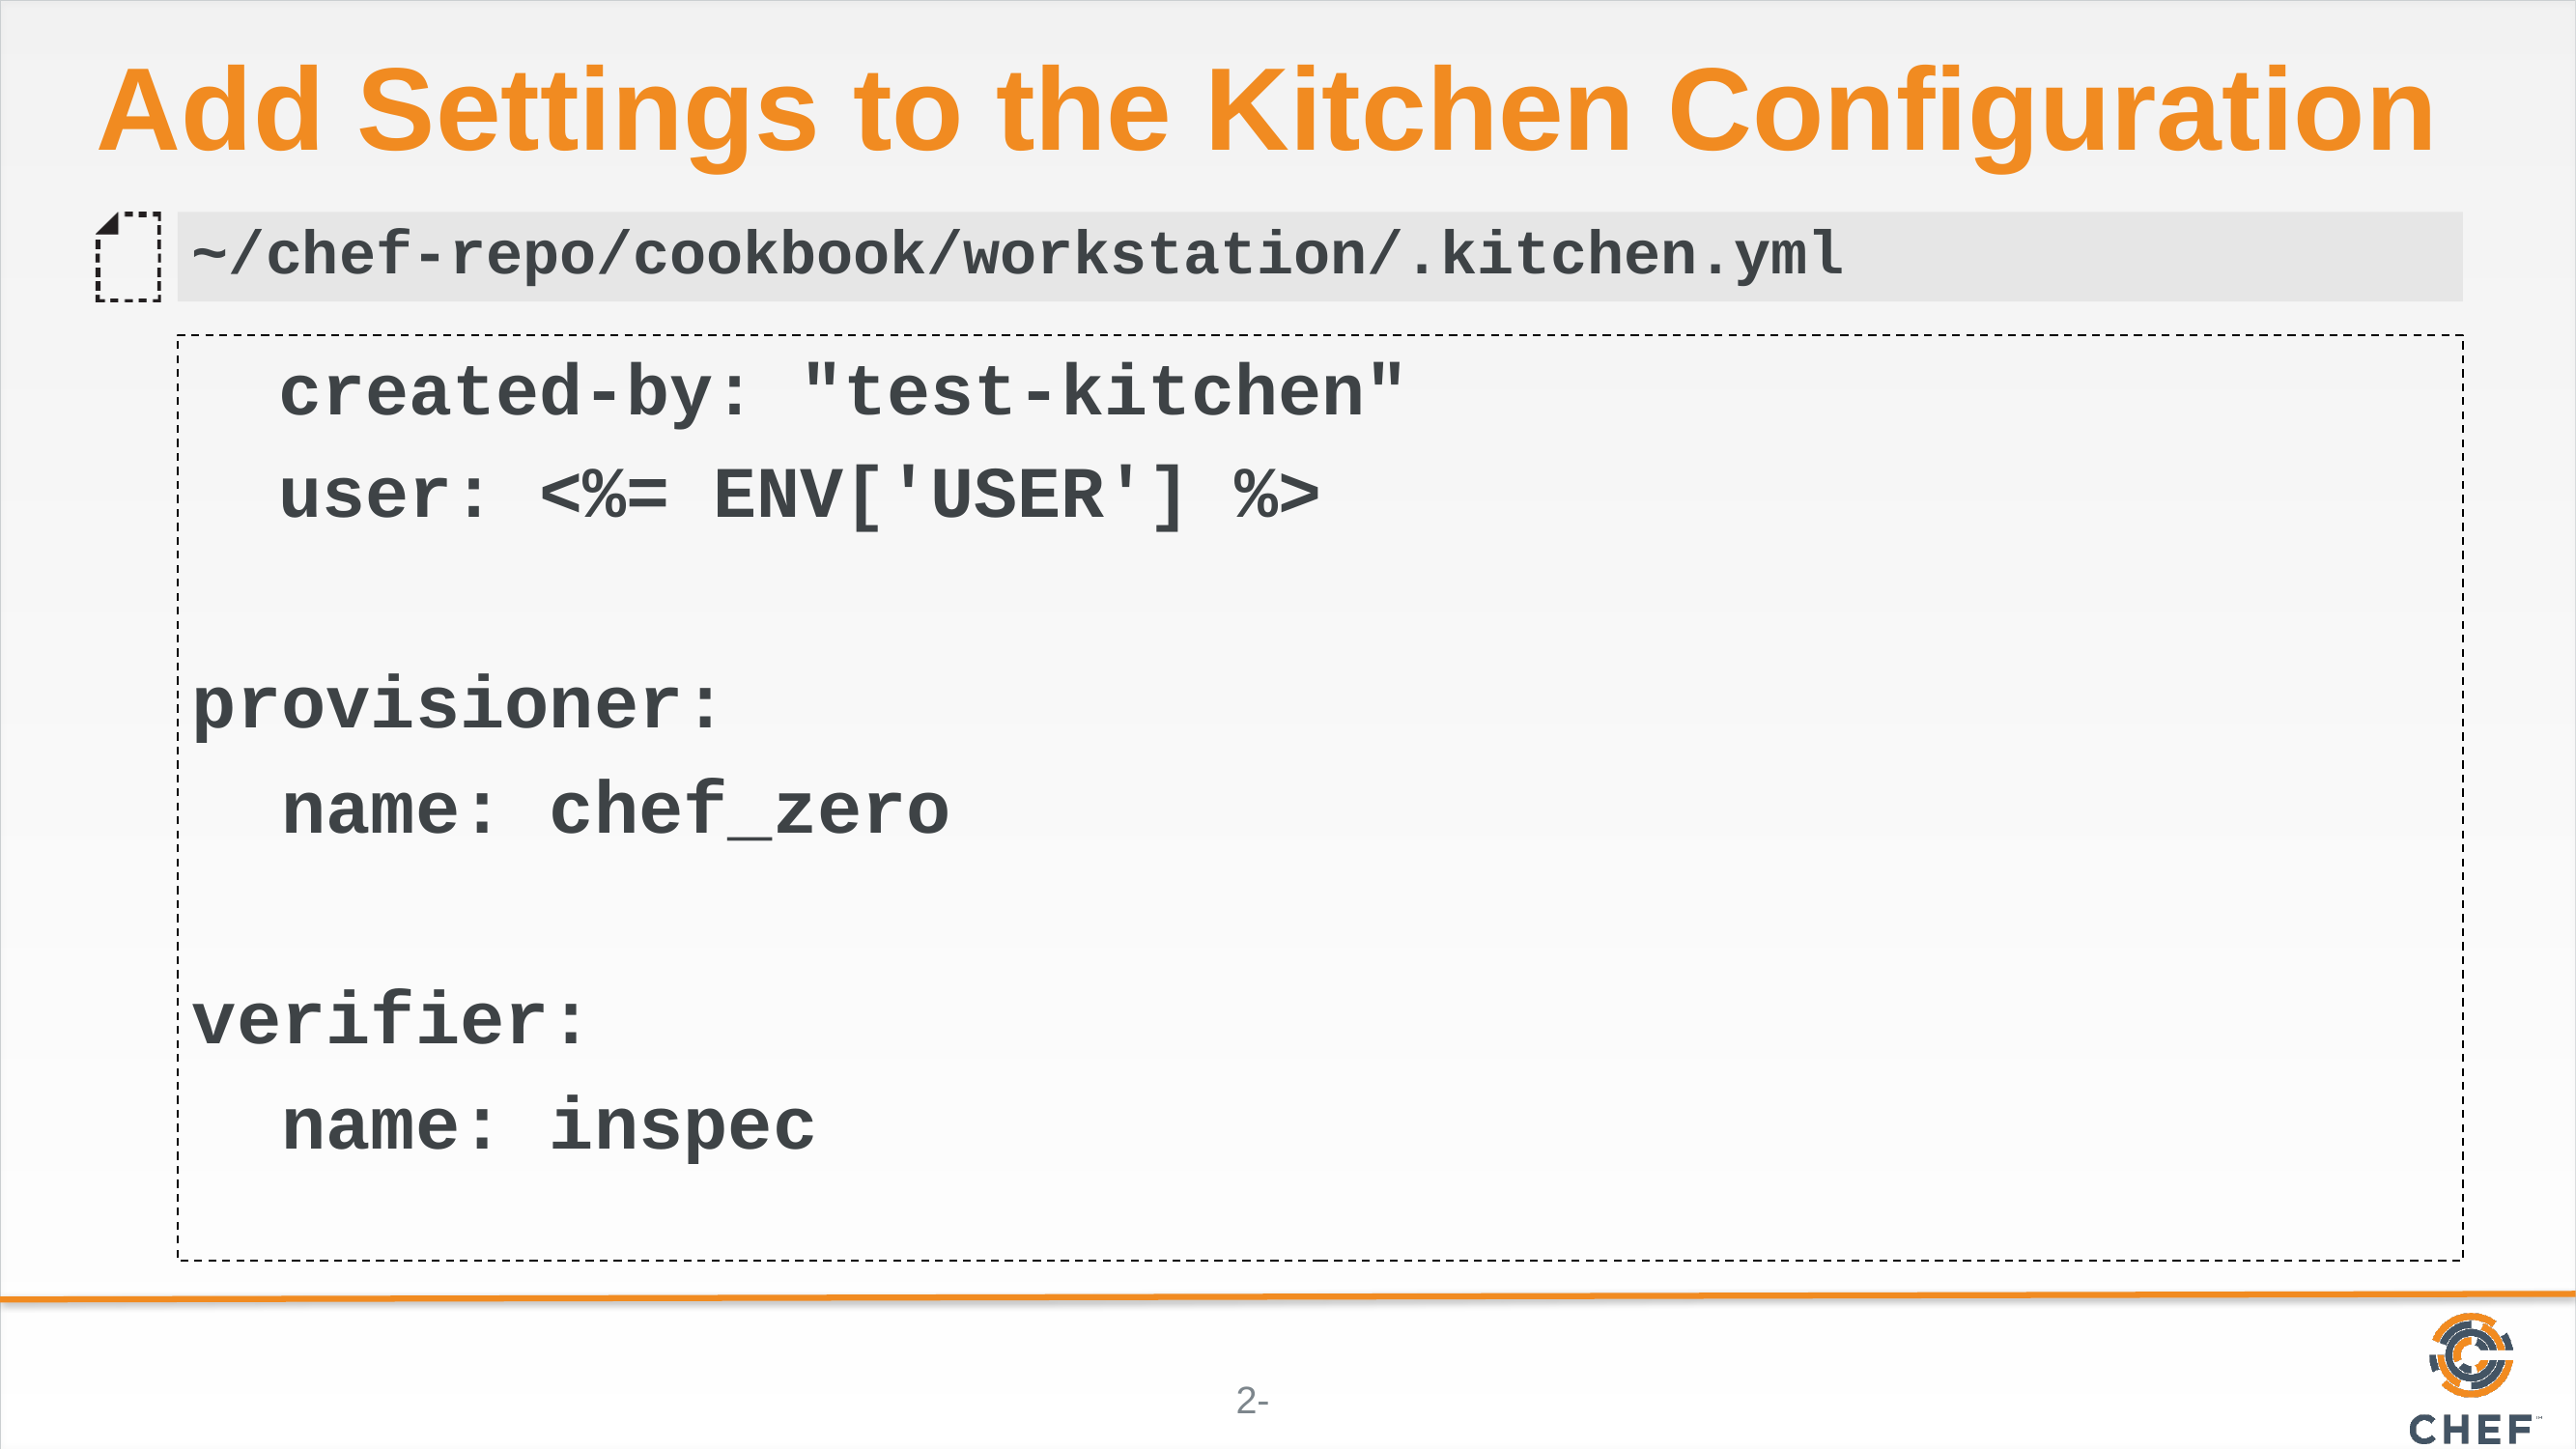

# Add Settings to the Kitchen Configuration
~/chef-repo/cookbook/workstation/.kitchen.yml
  created-by: "test-kitchen"
  user: <%= ENV['USER'] %>

provisioner:
  name: chef_zero

verifier:
  name: inspec